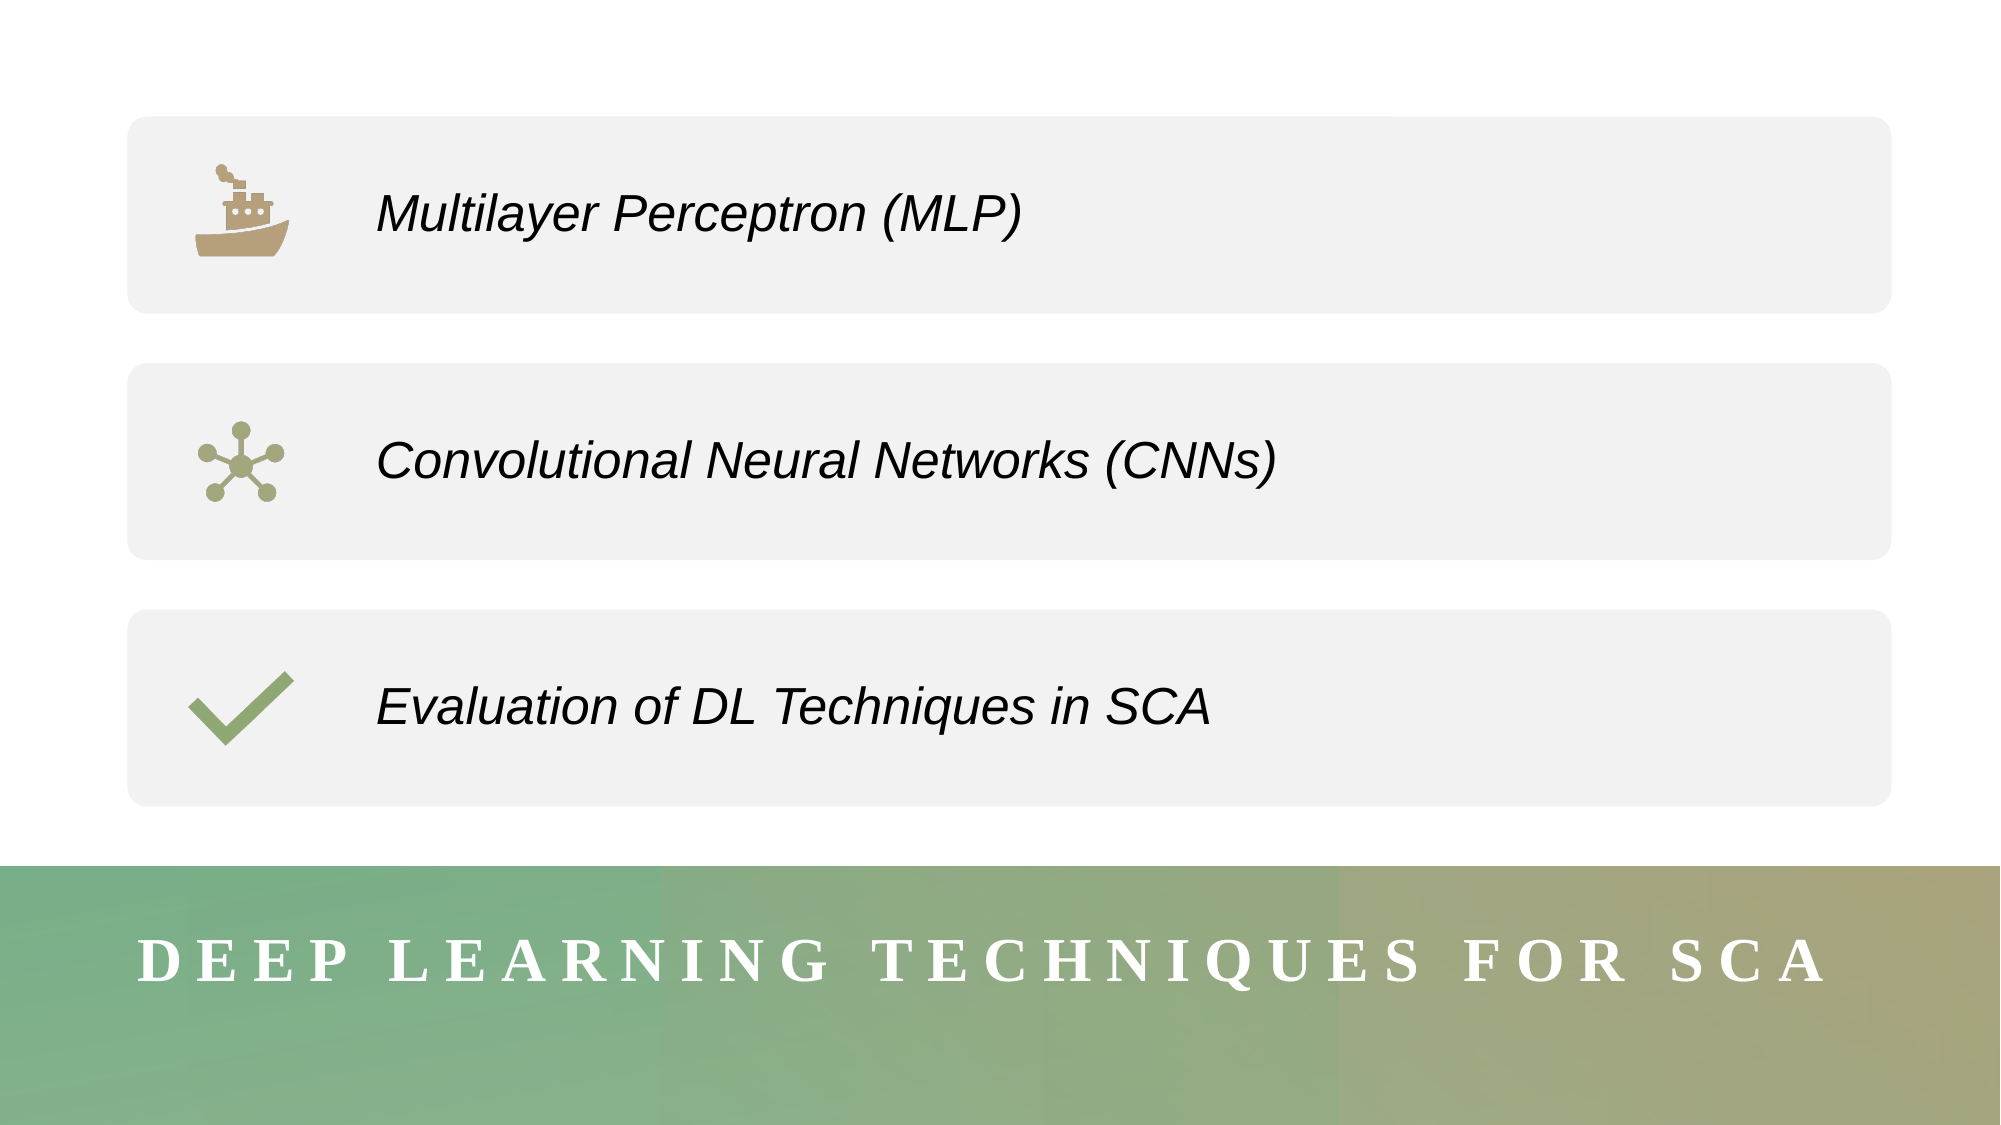

Multilayer Perceptron (MLP)
Convolutional Neural Networks (CNNs)
Evaluation of DL Techniques in SCA

# DEEP LEARNING TECHNIQUES FOR SCA